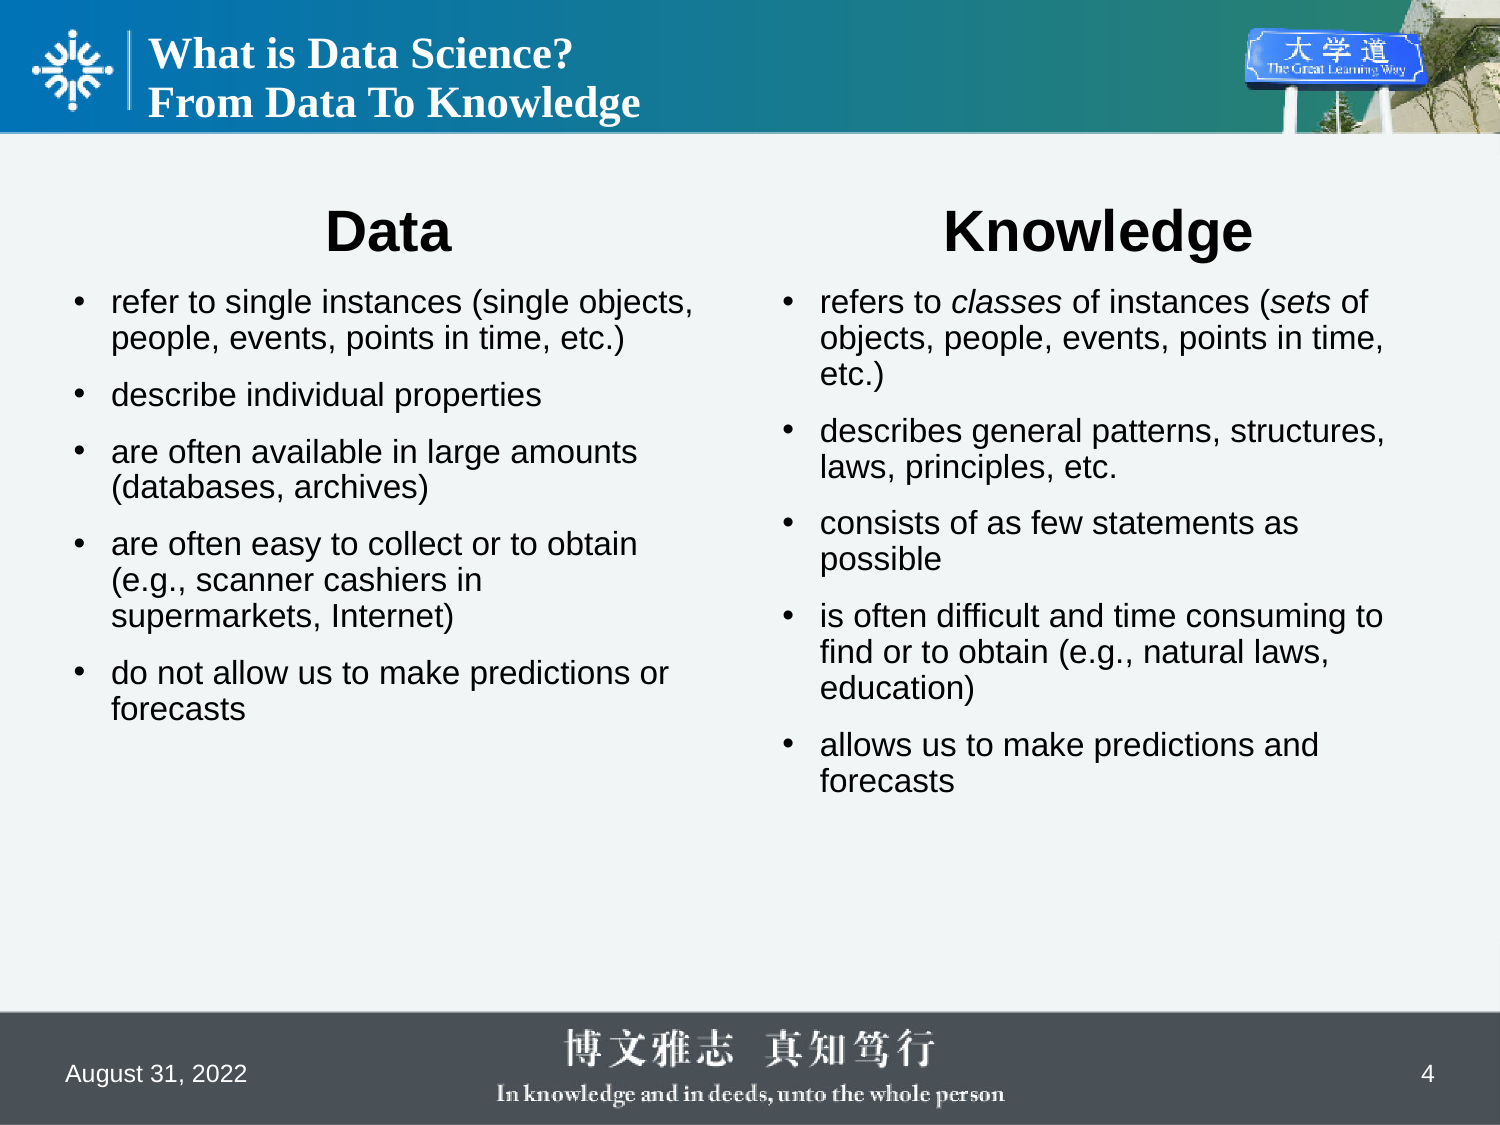

# What is Data Science? From Data To Knowledge
Data
refer to single instances (single objects, people, events, points in time, etc.)
describe individual properties
are often available in large amounts (databases, archives)
are often easy to collect or to obtain (e.g., scanner cashiers in supermarkets, Internet)
do not allow us to make predictions or forecasts
Knowledge
refers to classes of instances (sets of objects, people, events, points in time, etc.)
describes general patterns, structures, laws, principles, etc.
consists of as few statements as possible
is often difficult and time consuming to find or to obtain (e.g., natural laws, education)
allows us to make predictions and forecasts
4
August 31, 2022